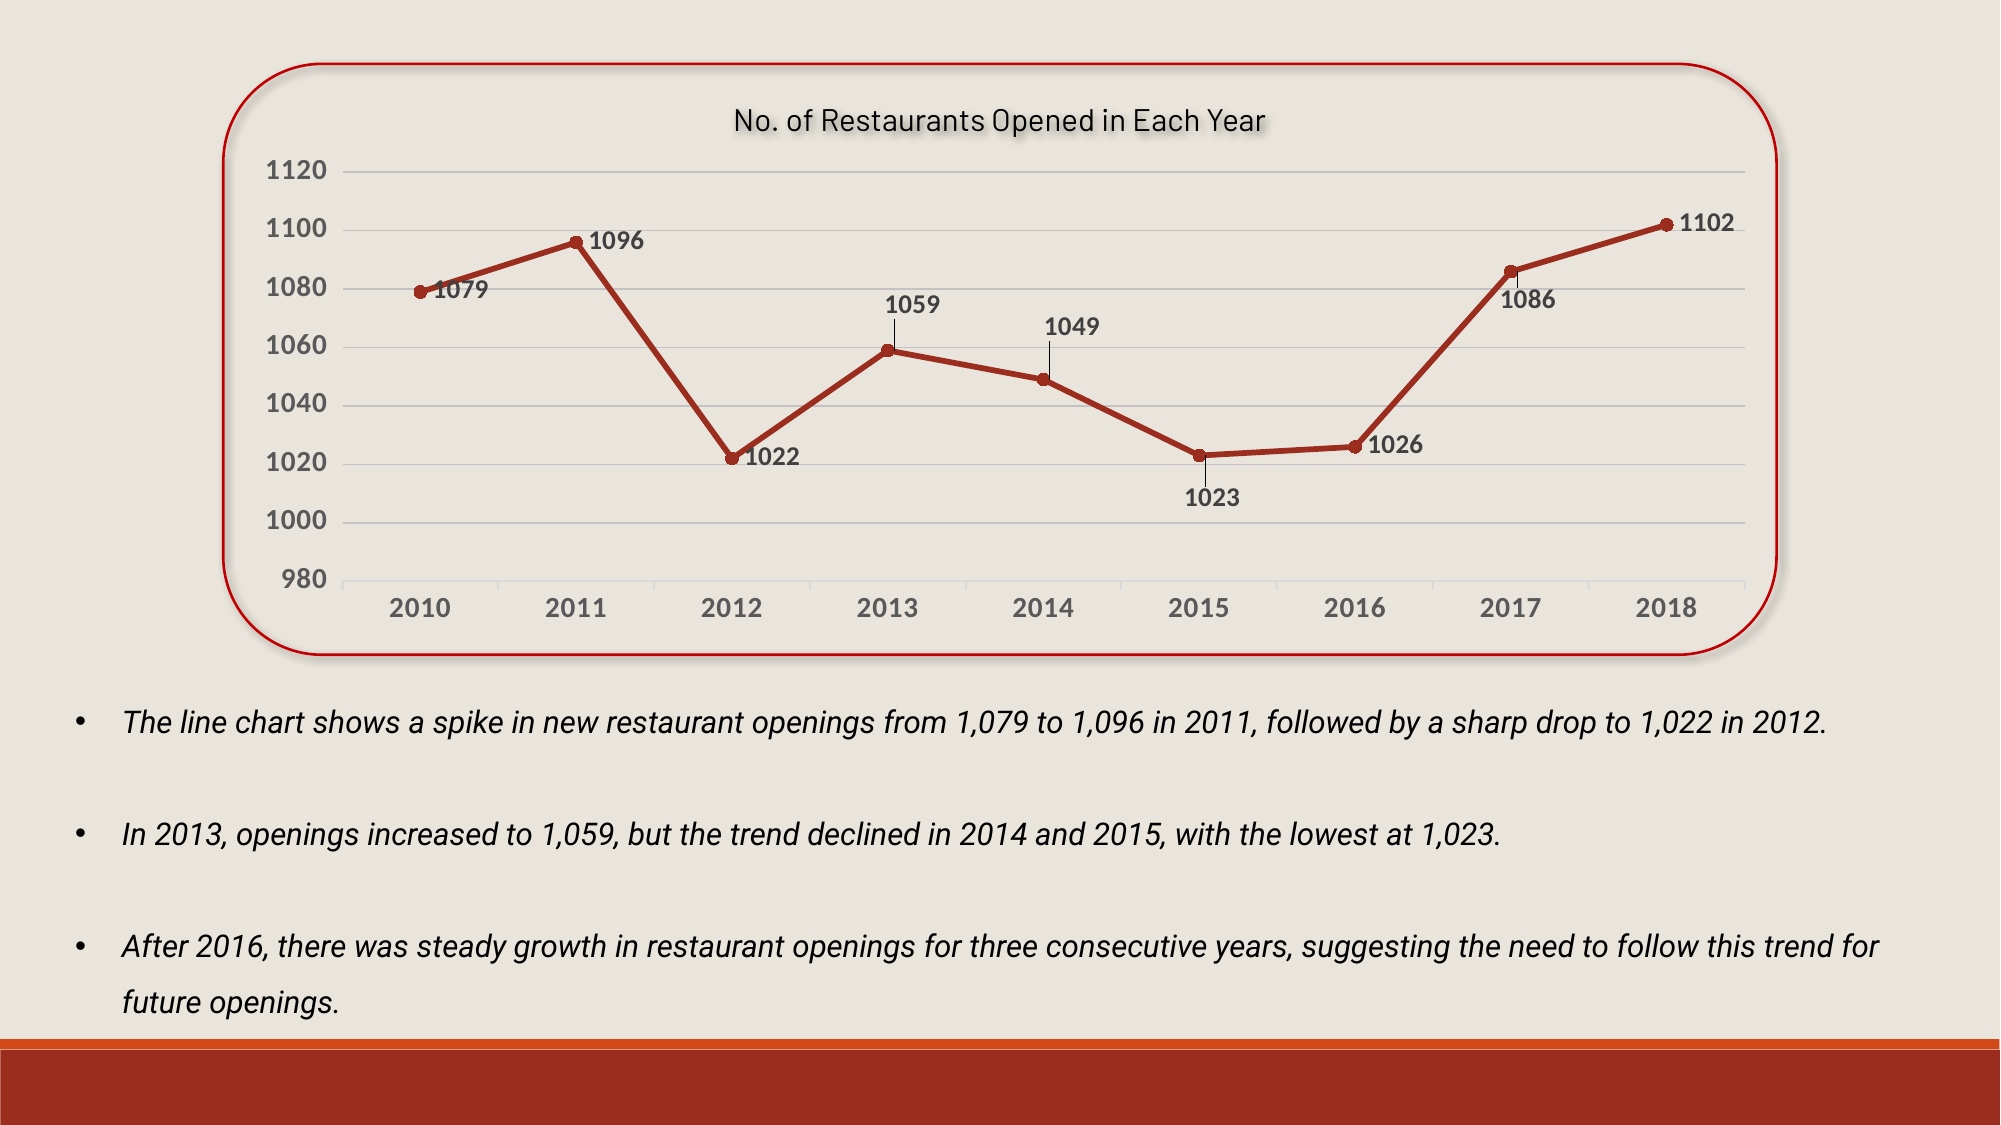

No. of Restaurants Opened in Each Year

### Chart

| Category | Total |
|---|---|
| 2010 | 1079.0 |
| 2011 | 1096.0 |
| 2012 | 1022.0 |
| 2013 | 1059.0 |
| 2014 | 1049.0 |
| 2015 | 1023.0 |
| 2016 | 1026.0 |
| 2017 | 1086.0 |
| 2018 | 1102.0 |
The line chart shows a spike in new restaurant openings from 1,079 to 1,096 in 2011, followed by a sharp drop to 1,022 in 2012.

In 2013, openings increased to 1,059, but the trend declined in 2014 and 2015, with the lowest at 1,023.

After 2016, there was steady growth in restaurant openings for three consecutive years, suggesting the need to follow this trend for future openings.